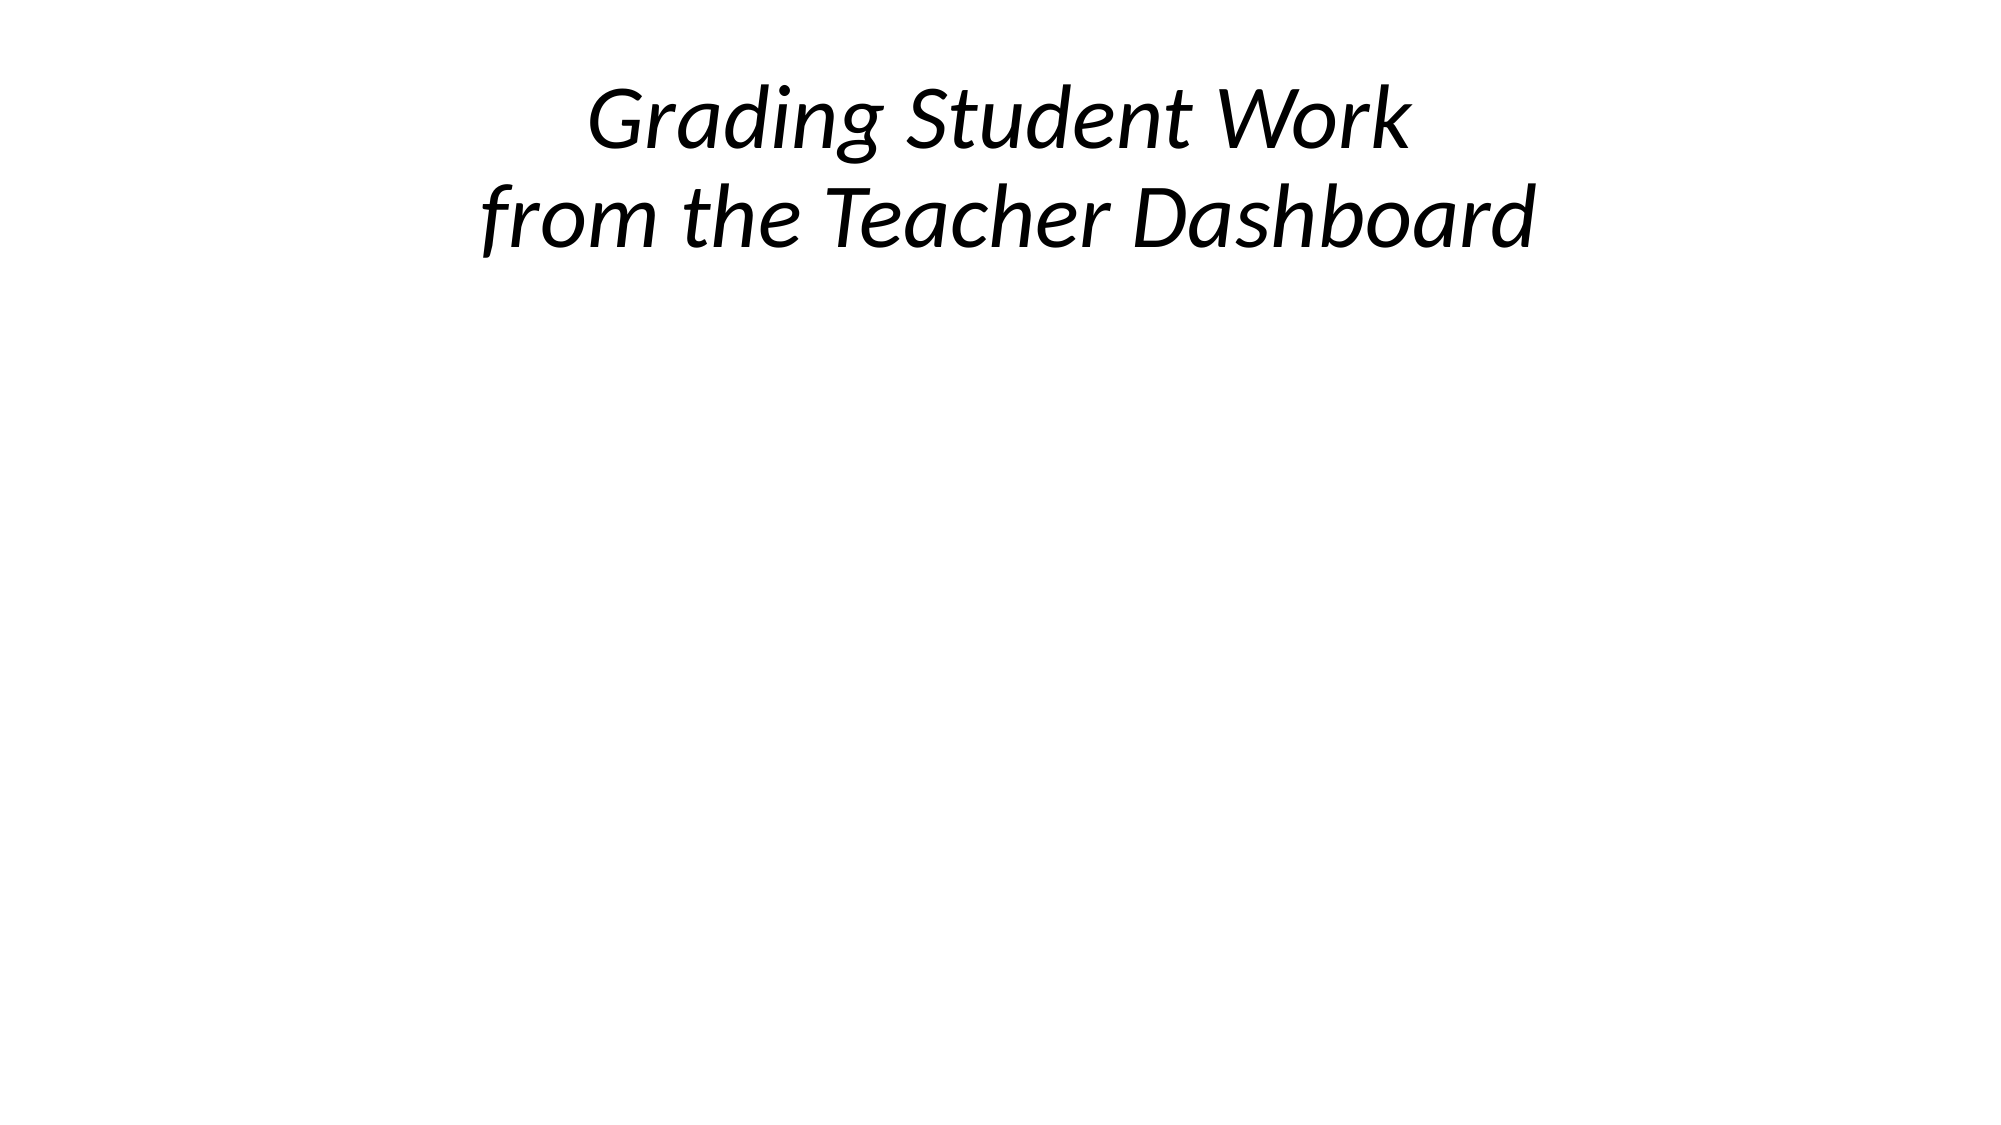

# Grading Student Work from the Teacher Dashboard